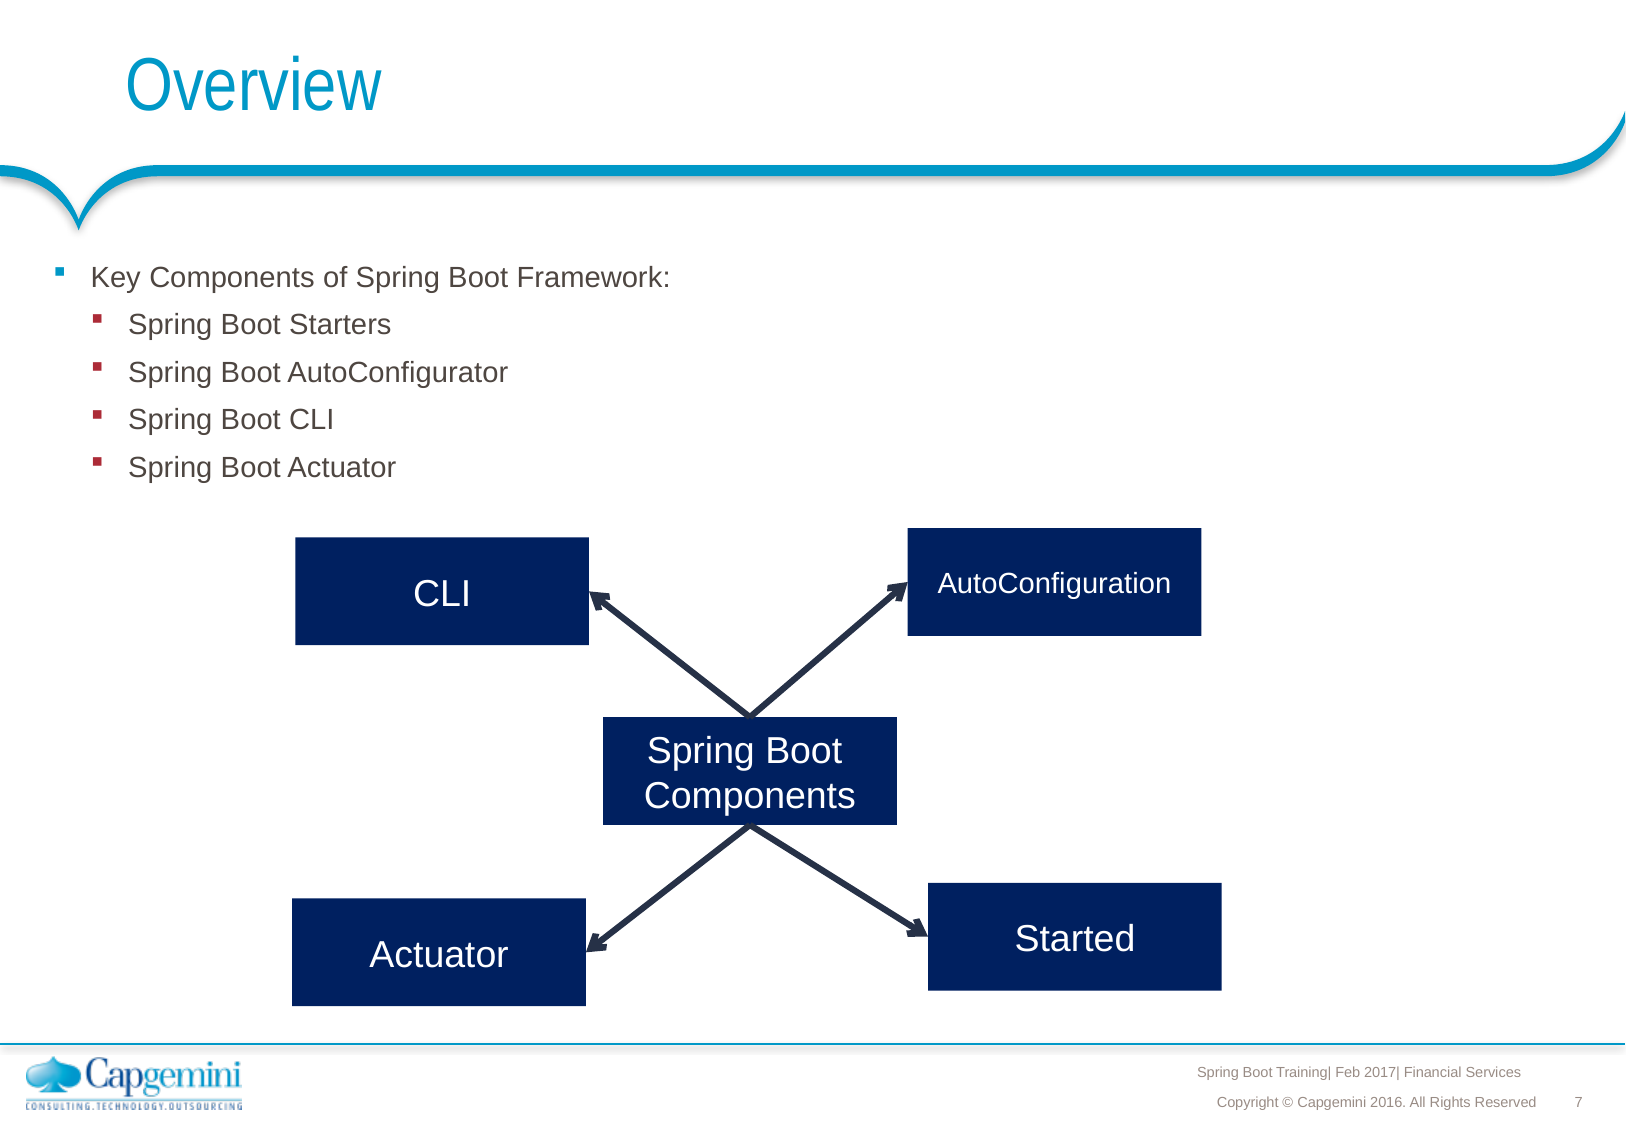

# Overview
Key Components of Spring Boot Framework:
Spring Boot Starters
Spring Boot AutoConfigurator
Spring Boot CLI
Spring Boot Actuator

AutoConfiguration
CLI
Spring Boot
Components
Started
Actuator